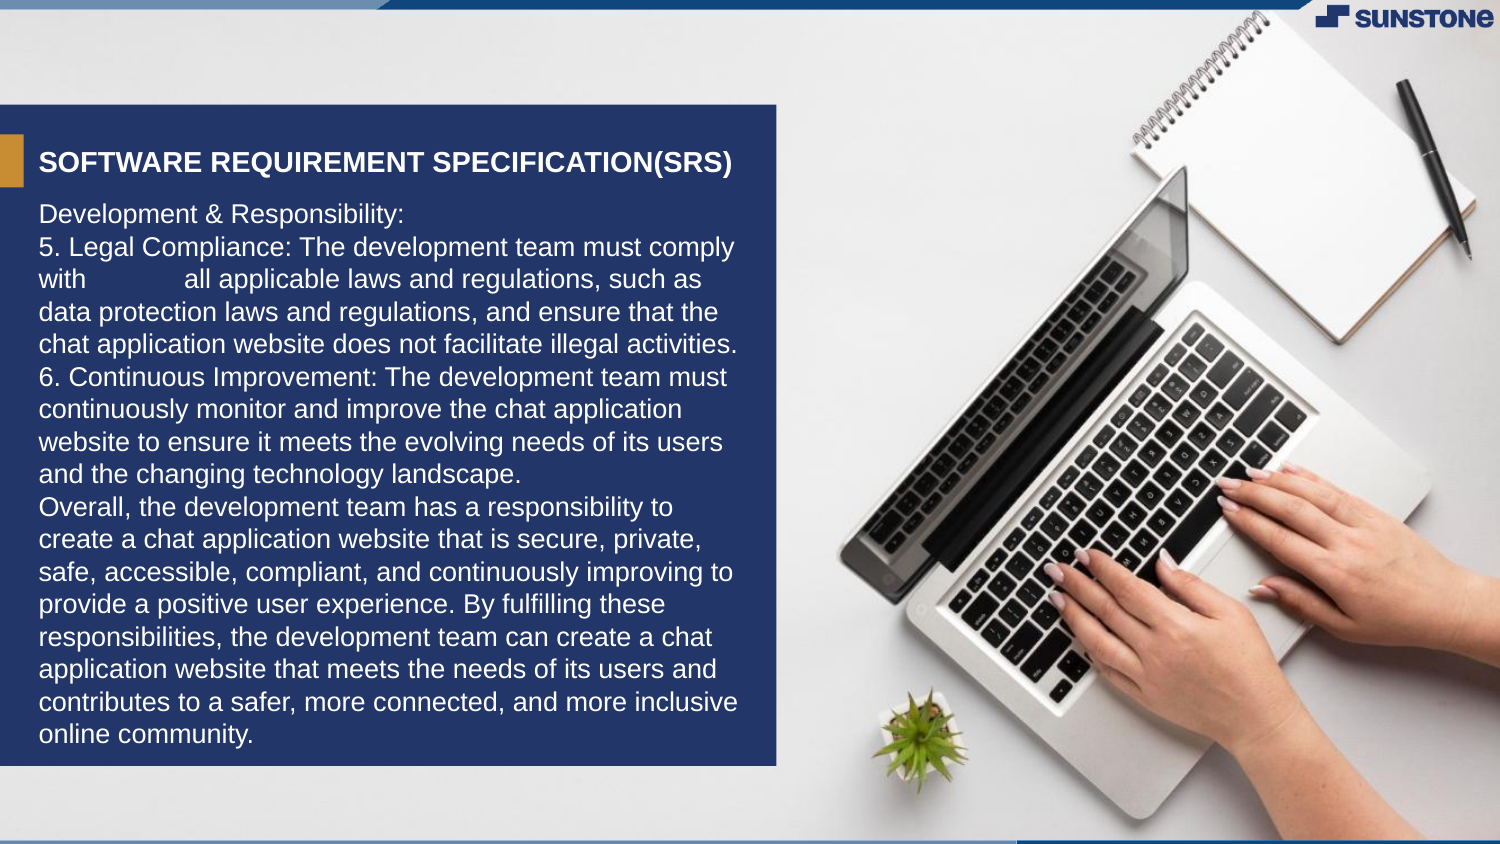

# SOFTWARE REQUIREMENT SPECIFICATION(SRS)
Development & Responsibility:
5. Legal Compliance: The development team must comply with             all applicable laws and regulations, such as data protection laws and regulations, and ensure that the chat application website does not facilitate illegal activities.
6. Continuous Improvement: The development team must continuously monitor and improve the chat application website to ensure it meets the evolving needs of its users and the changing technology landscape.
Overall, the development team has a responsibility to create a chat application website that is secure, private, safe, accessible, compliant, and continuously improving to provide a positive user experience. By fulfilling these responsibilities, the development team can create a chat application website that meets the needs of its users and contributes to a safer, more connected, and more inclusive online community.